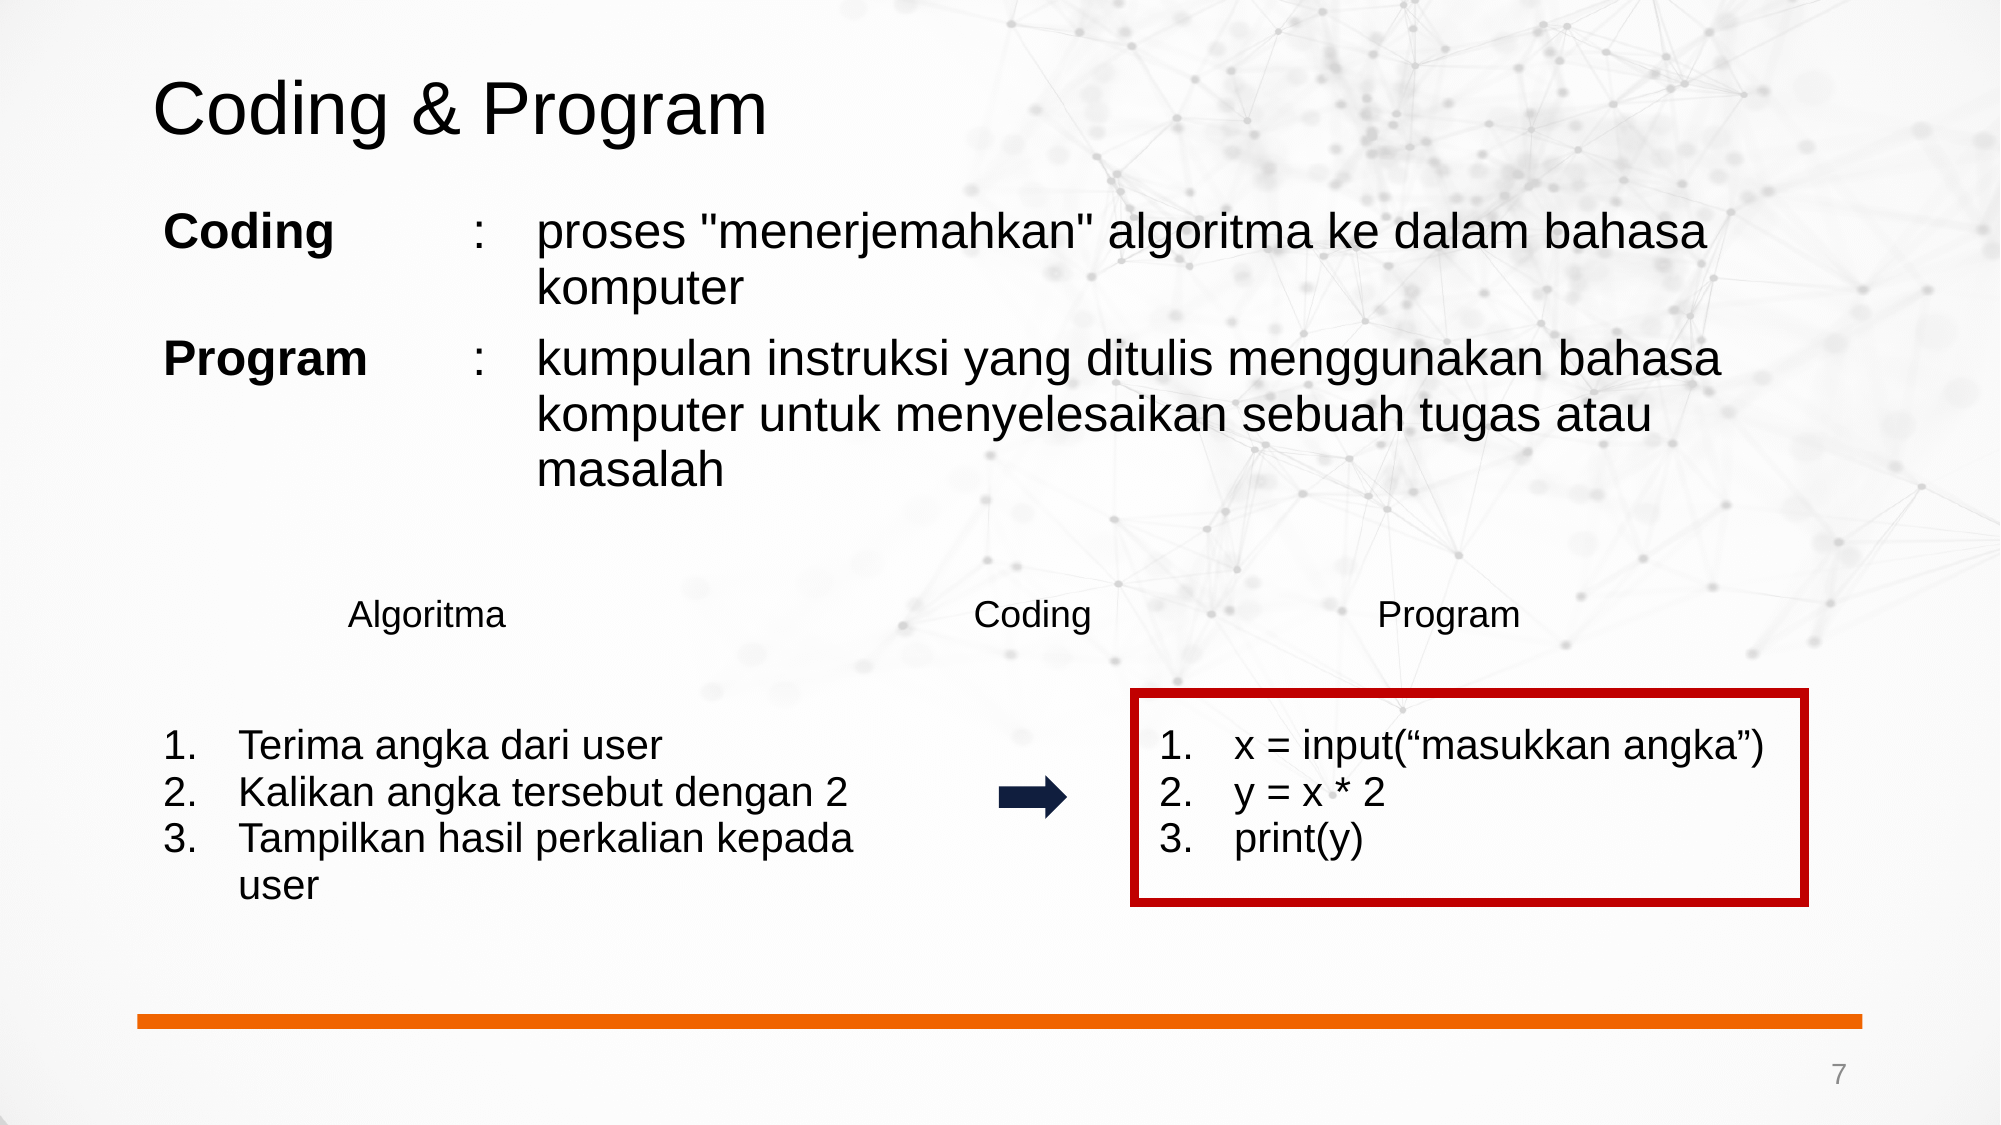

# Coding & Program
| Coding | : | proses "menerjemahkan" algoritma ke dalam bahasa komputer |
| --- | --- | --- |
| Program | : | kumpulan instruksi yang ditulis menggunakan bahasa komputer untuk menyelesaikan sebuah tugas atau masalah |
Algoritma
Coding
Program

| Terima angka dari user Kalikan angka tersebut dengan 2 Tampilkan hasil perkalian kepada user |  | x = input(“masukkan angka”) y = x \* 2 print(y) |
| --- | --- | --- |

7